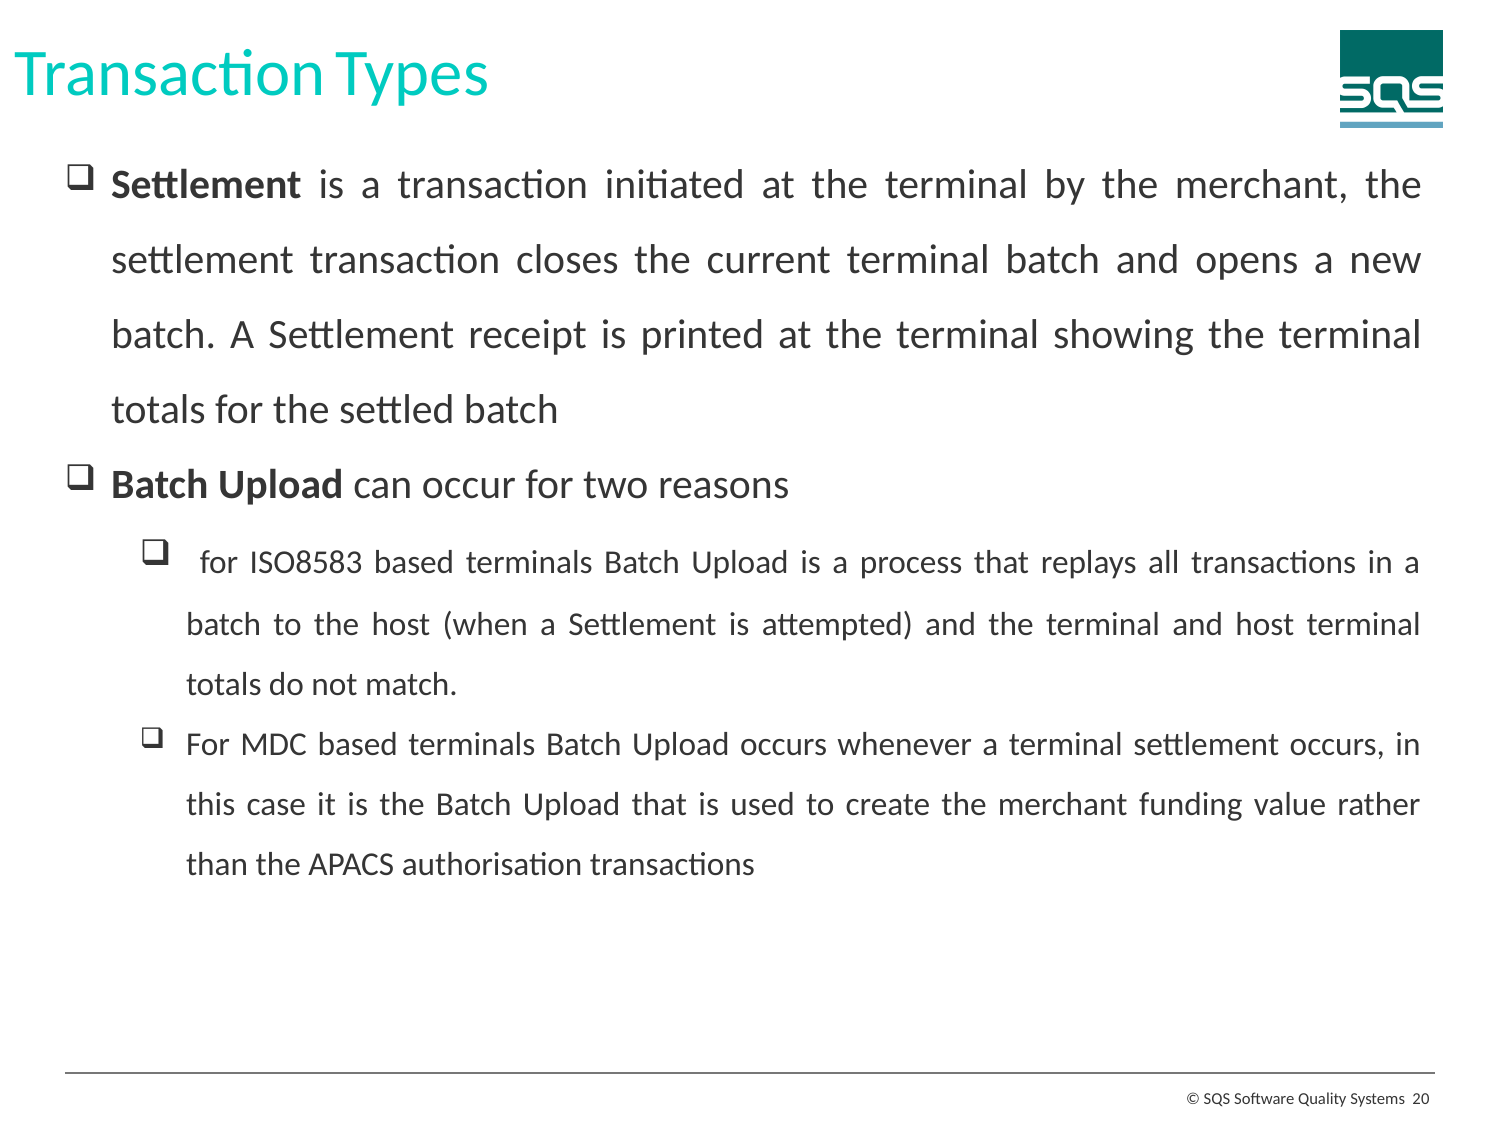

Transaction Types
Settlement is a transaction initiated at the terminal by the merchant, the settlement transaction closes the current terminal batch and opens a new batch. A Settlement receipt is printed at the terminal showing the terminal totals for the settled batch
Batch Upload can occur for two reasons
 for ISO8583 based terminals Batch Upload is a process that replays all transactions in a batch to the host (when a Settlement is attempted) and the terminal and host terminal totals do not match.
For MDC based terminals Batch Upload occurs whenever a terminal settlement occurs, in this case it is the Batch Upload that is used to create the merchant funding value rather than the APACS authorisation transactions

20
© SQS Software Quality Systems